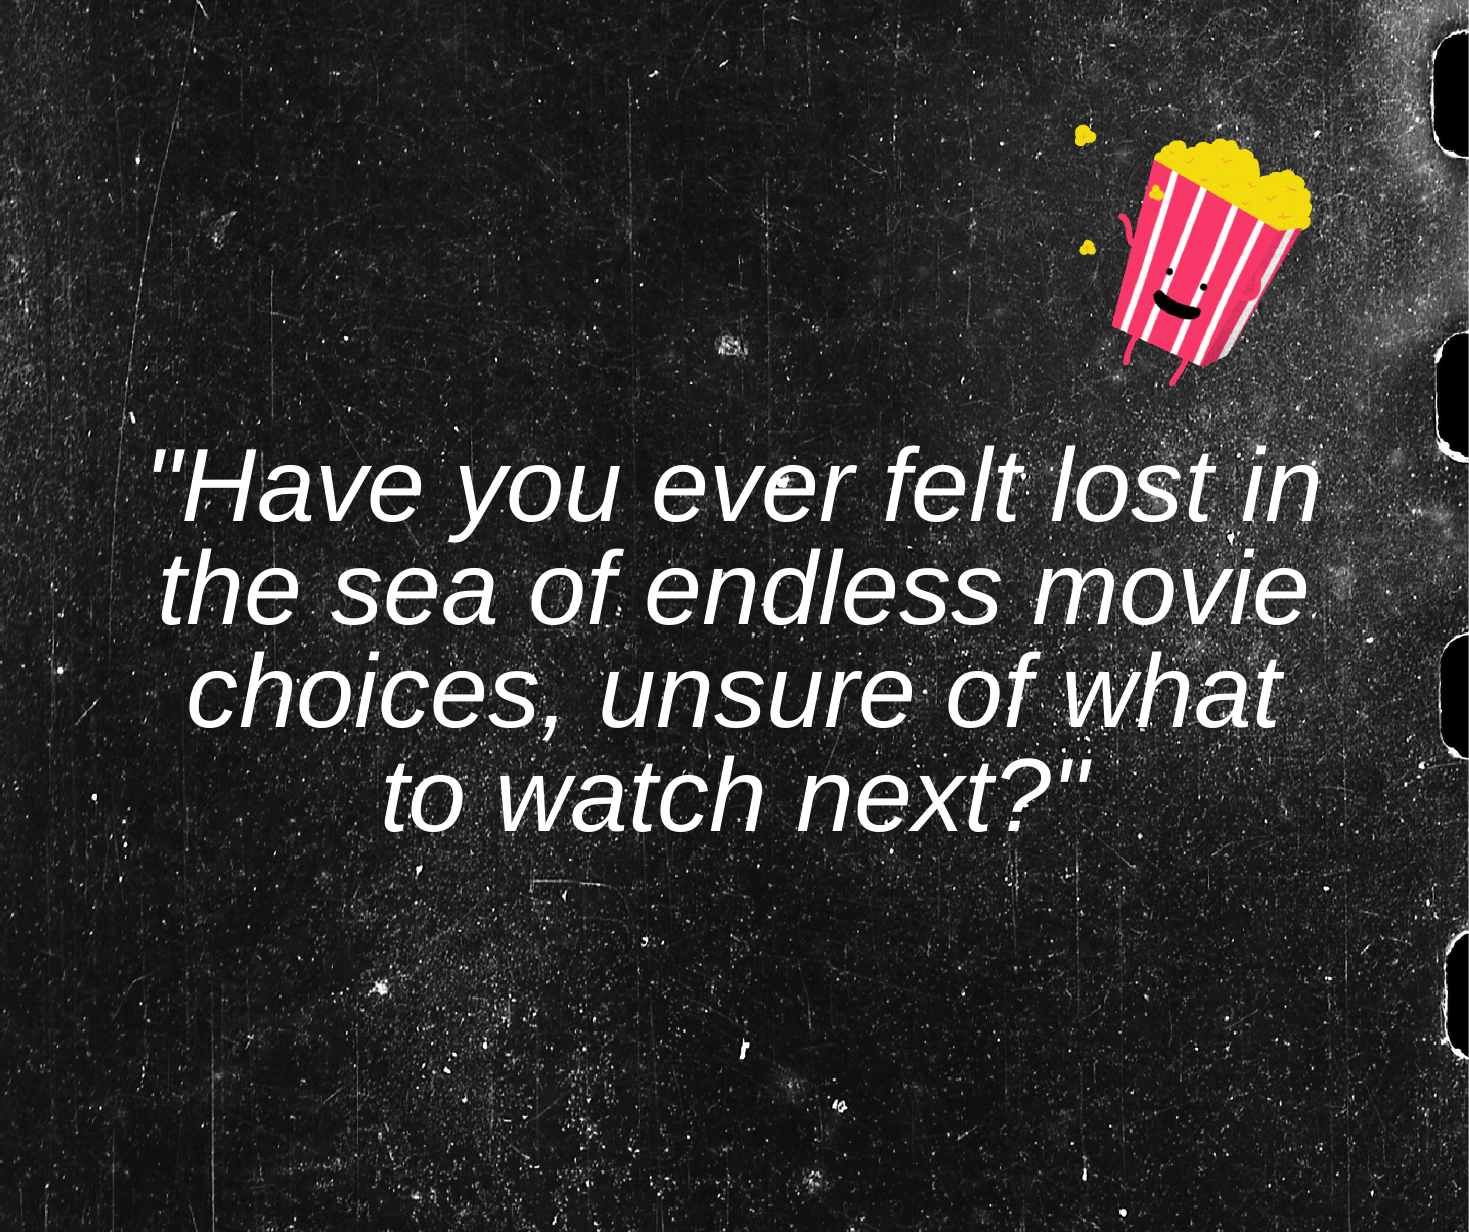

# "Have you ever felt lost in the sea of endless movie choices, unsure of what to watch next?"